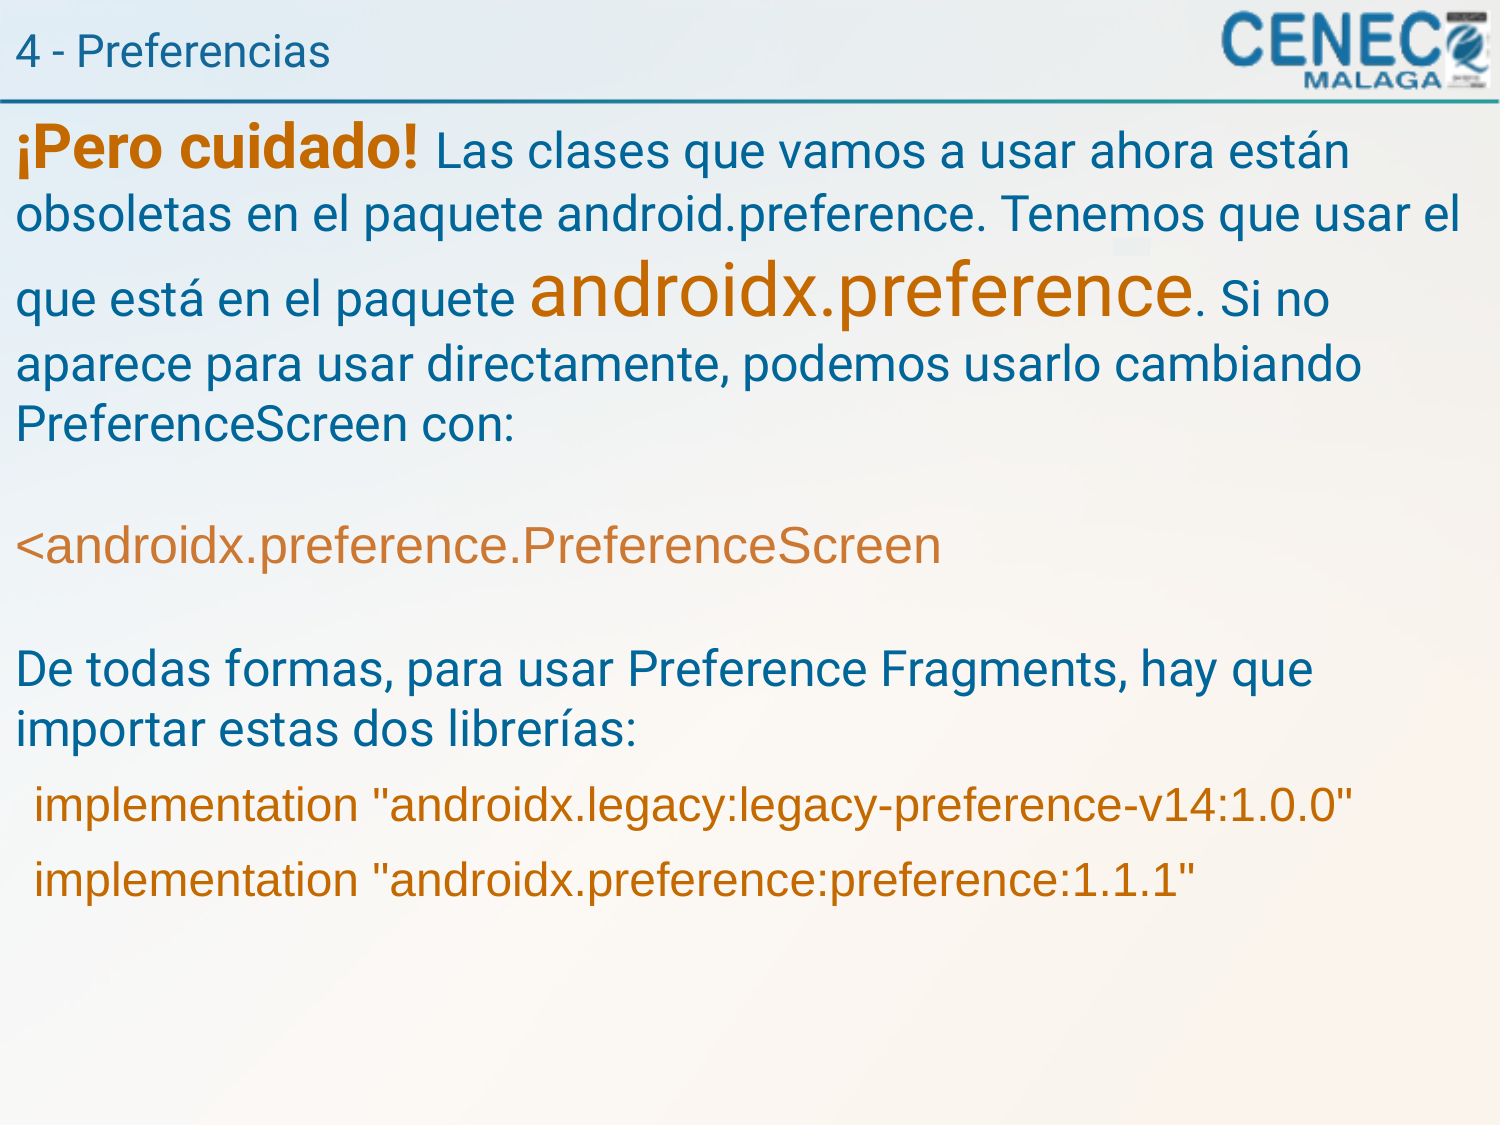

4 - Preferencias
¡Pero cuidado! Las clases que vamos a usar ahora están obsoletas en el paquete android.preference. Tenemos que usar el que está en el paquete androidx.preference. Si no aparece para usar directamente, podemos usarlo cambiando PreferenceScreen con:

<androidx.preference.PreferenceScreen

De todas formas, para usar Preference Fragments, hay que importar estas dos librerías:
implementation "androidx.legacy:legacy-preference-v14:1.0.0"
implementation "androidx.preference:preference:1.1.1"